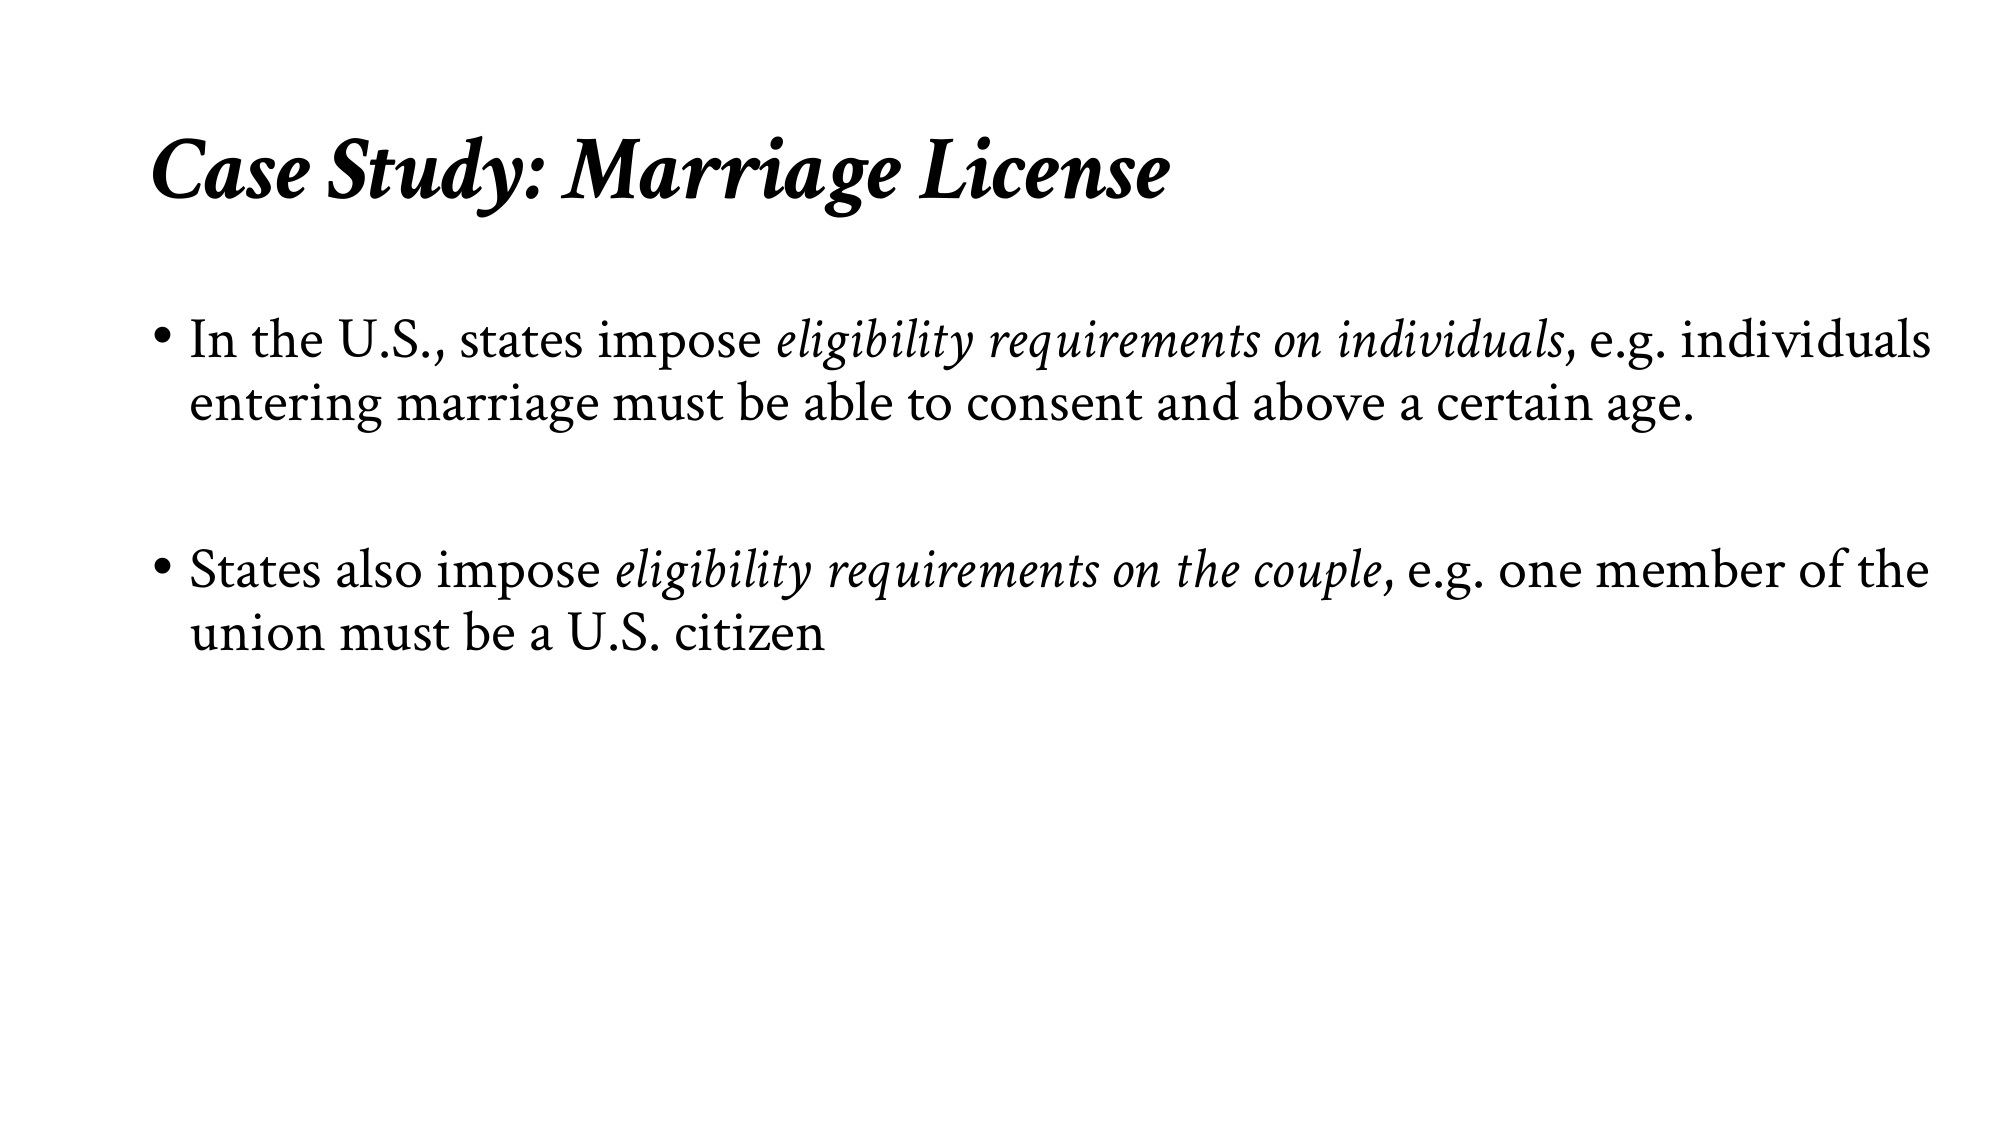

# Case Study: Marriage License
In the U.S., states impose eligibility requirements on individuals, e.g. individuals entering marriage must be able to consent and above a certain age.

States also impose eligibility requirements on the couple, e.g. one member of the union must be a U.S. citizen